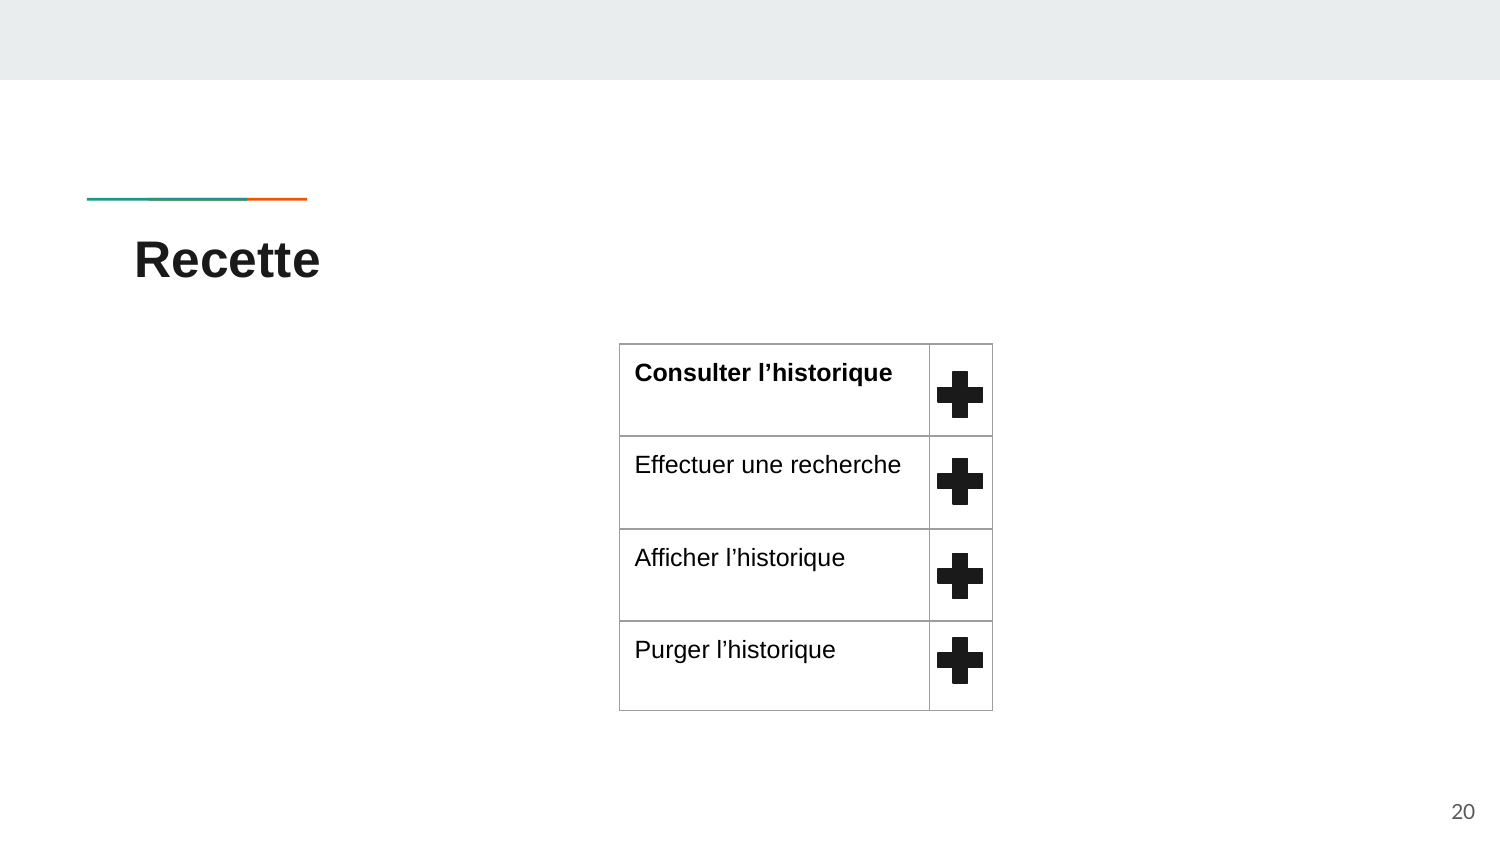

# Recette
| Consulter l’historique |  |
| --- | --- |
| Effectuer une recherche |  |
| Afficher l’historique |  |
| Purger l’historique |  |

20